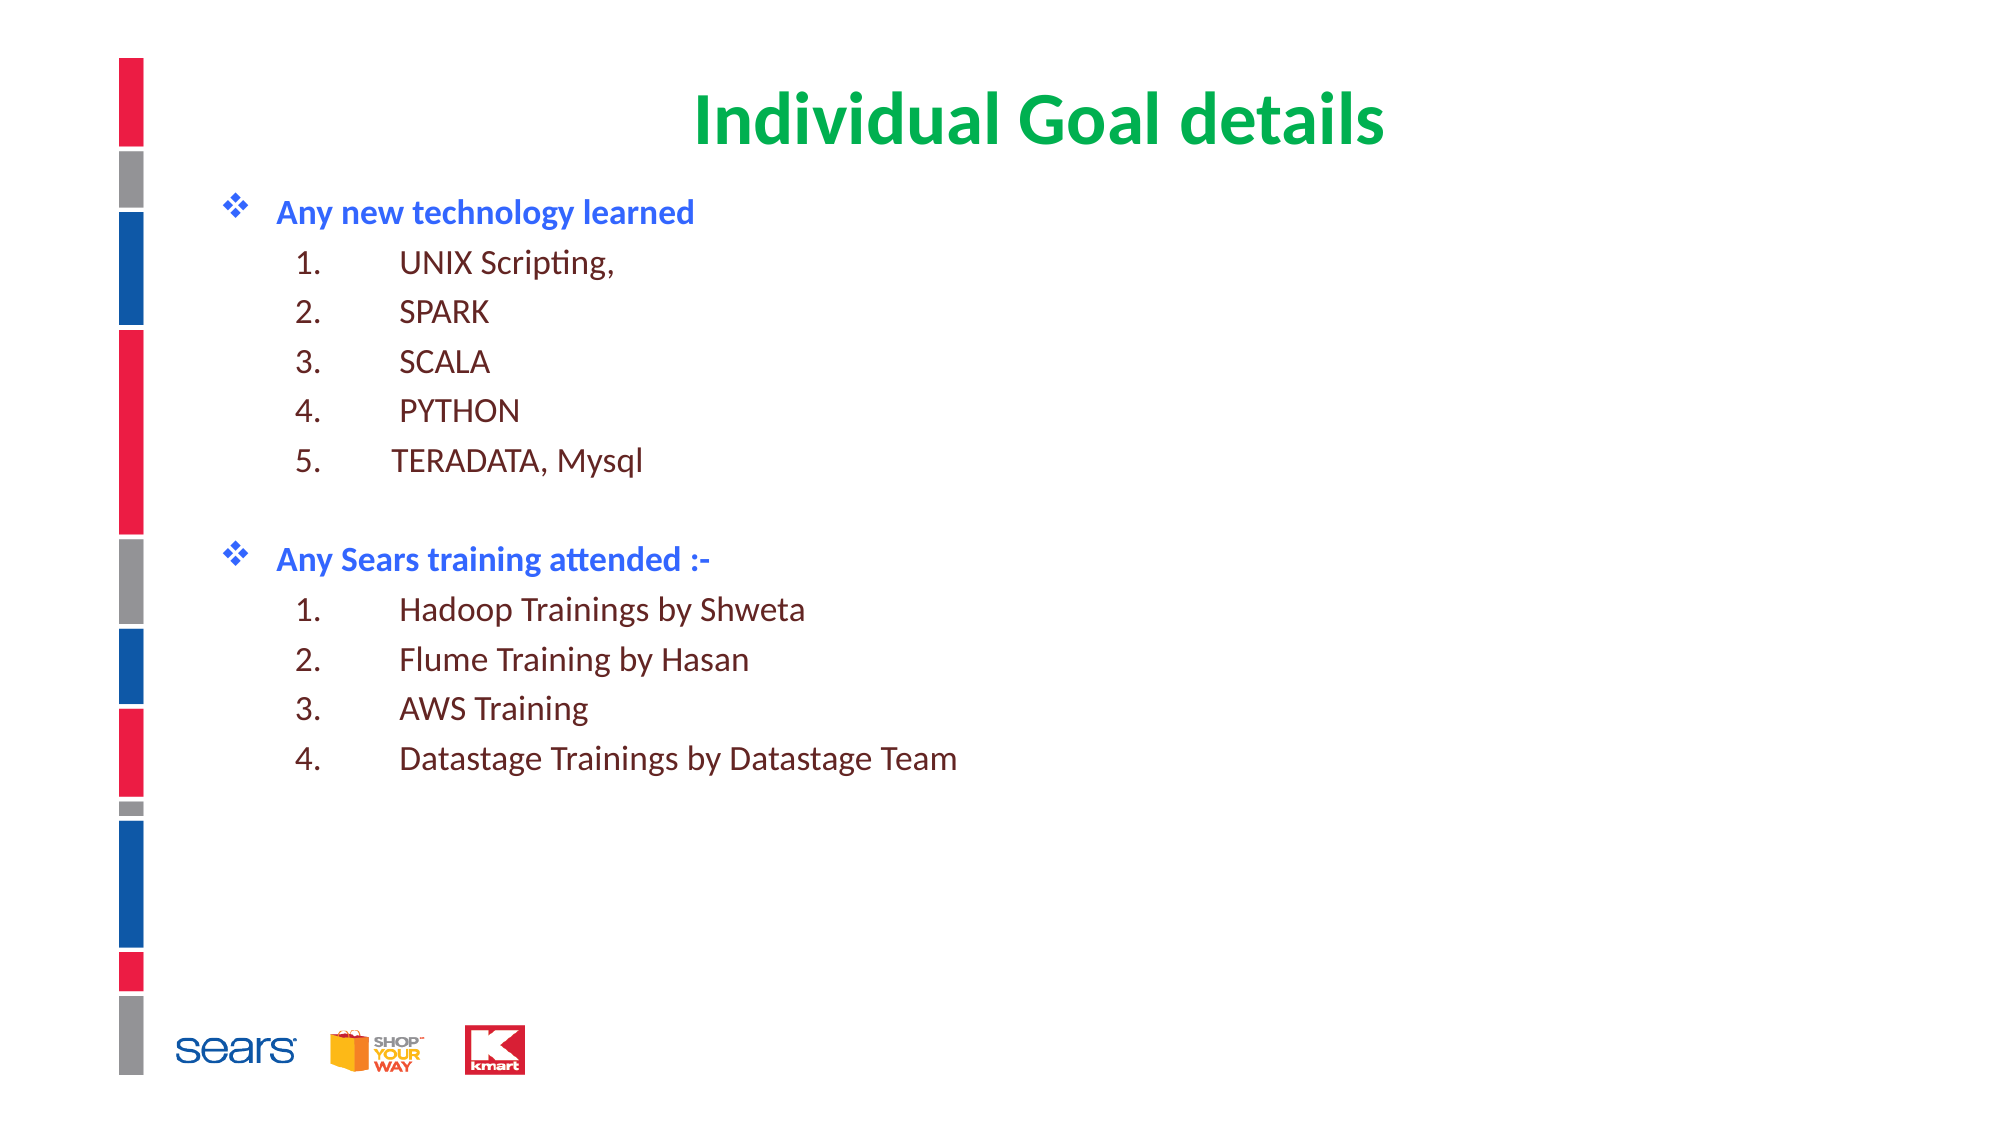

# Individual Goal details
Any new technology learned
      UNIX Scripting,
      SPARK
      SCALA
      PYTHON
     TERADATA, Mysql

Any Sears training attended :-
      Hadoop Trainings by Shweta
      Flume Training by Hasan
      AWS Training
      Datastage Trainings by Datastage Team